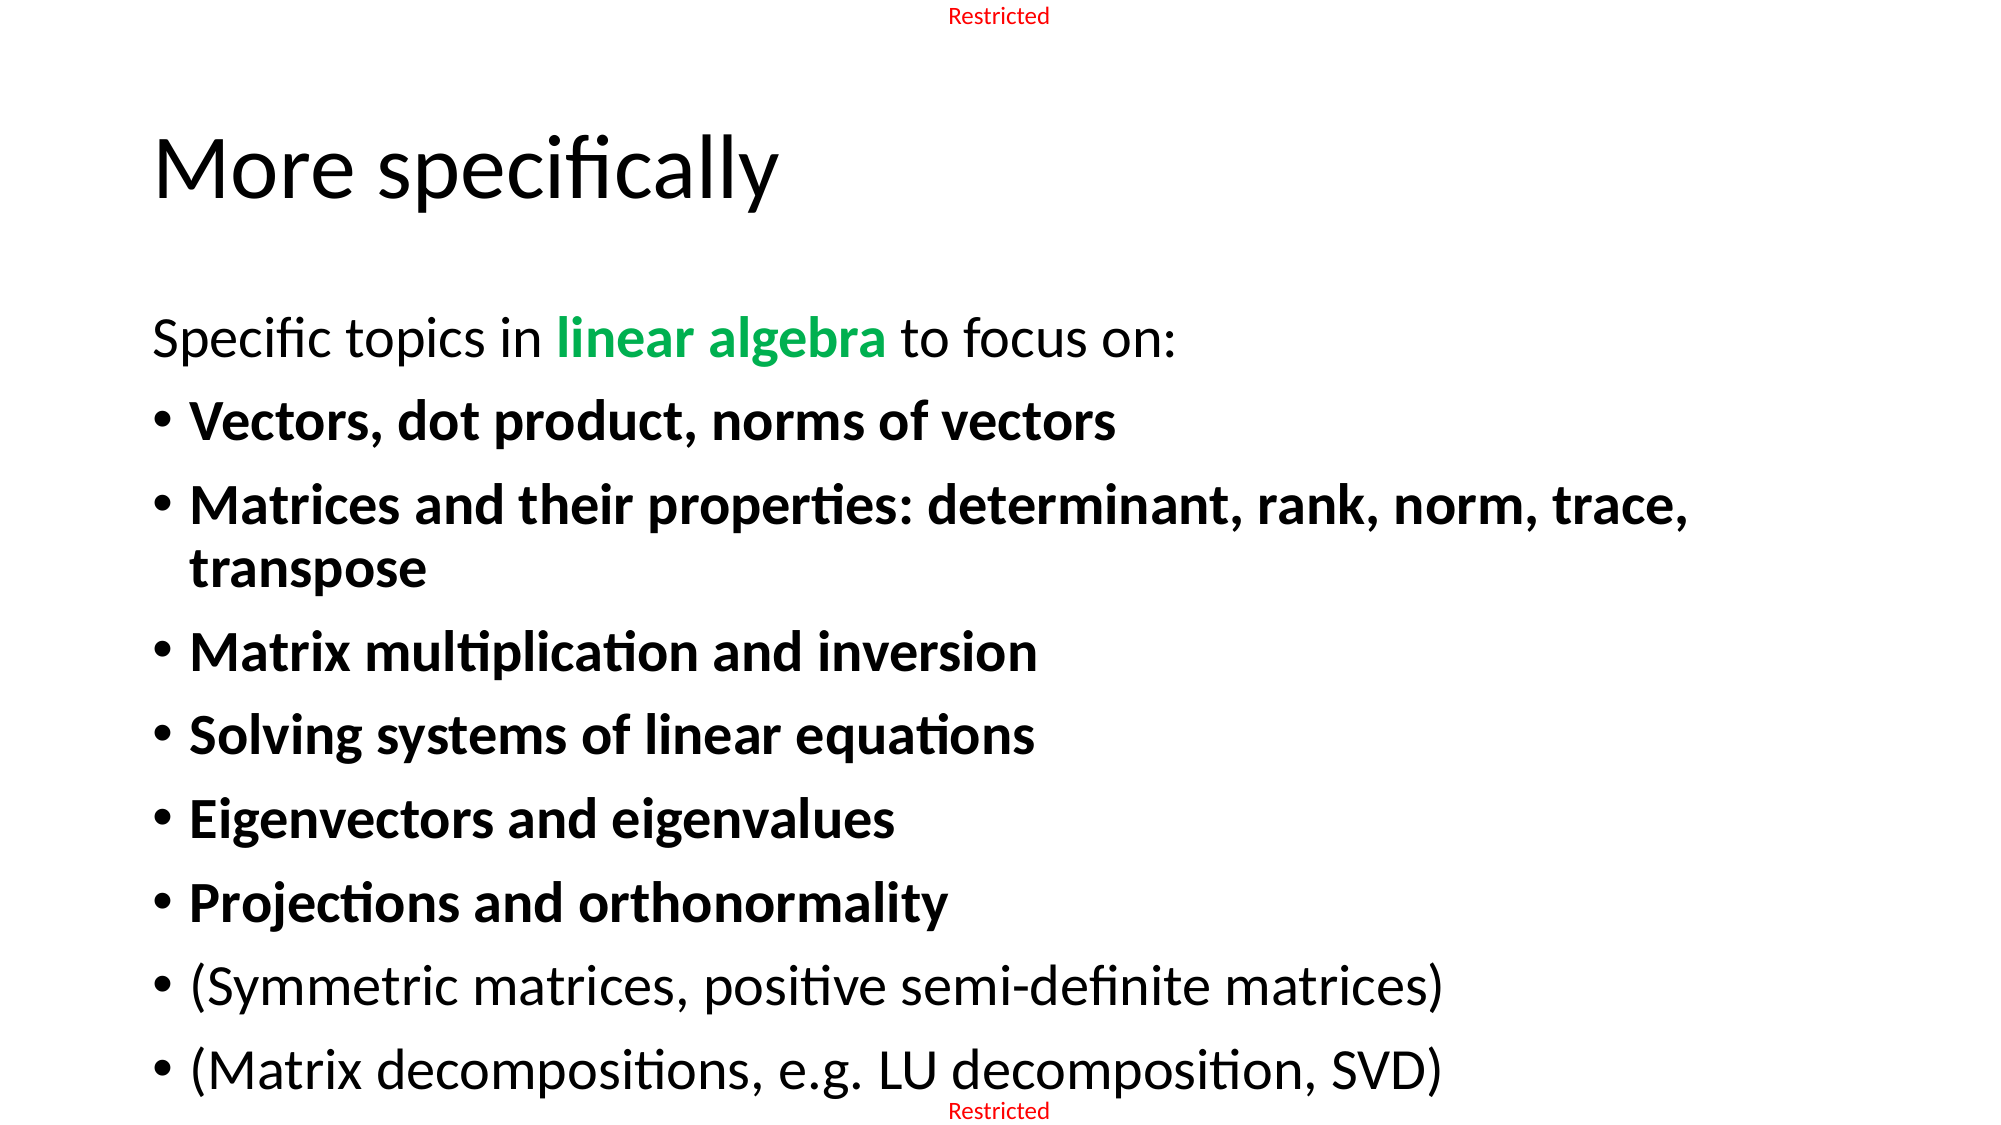

# More specifically
Specific topics in linear algebra to focus on:
Vectors, dot product, norms of vectors
Matrices and their properties: determinant, rank, norm, trace, transpose
Matrix multiplication and inversion
Solving systems of linear equations
Eigenvectors and eigenvalues
Projections and orthonormality
(Symmetric matrices, positive semi-definite matrices)
(Matrix decompositions, e.g. LU decomposition, SVD)